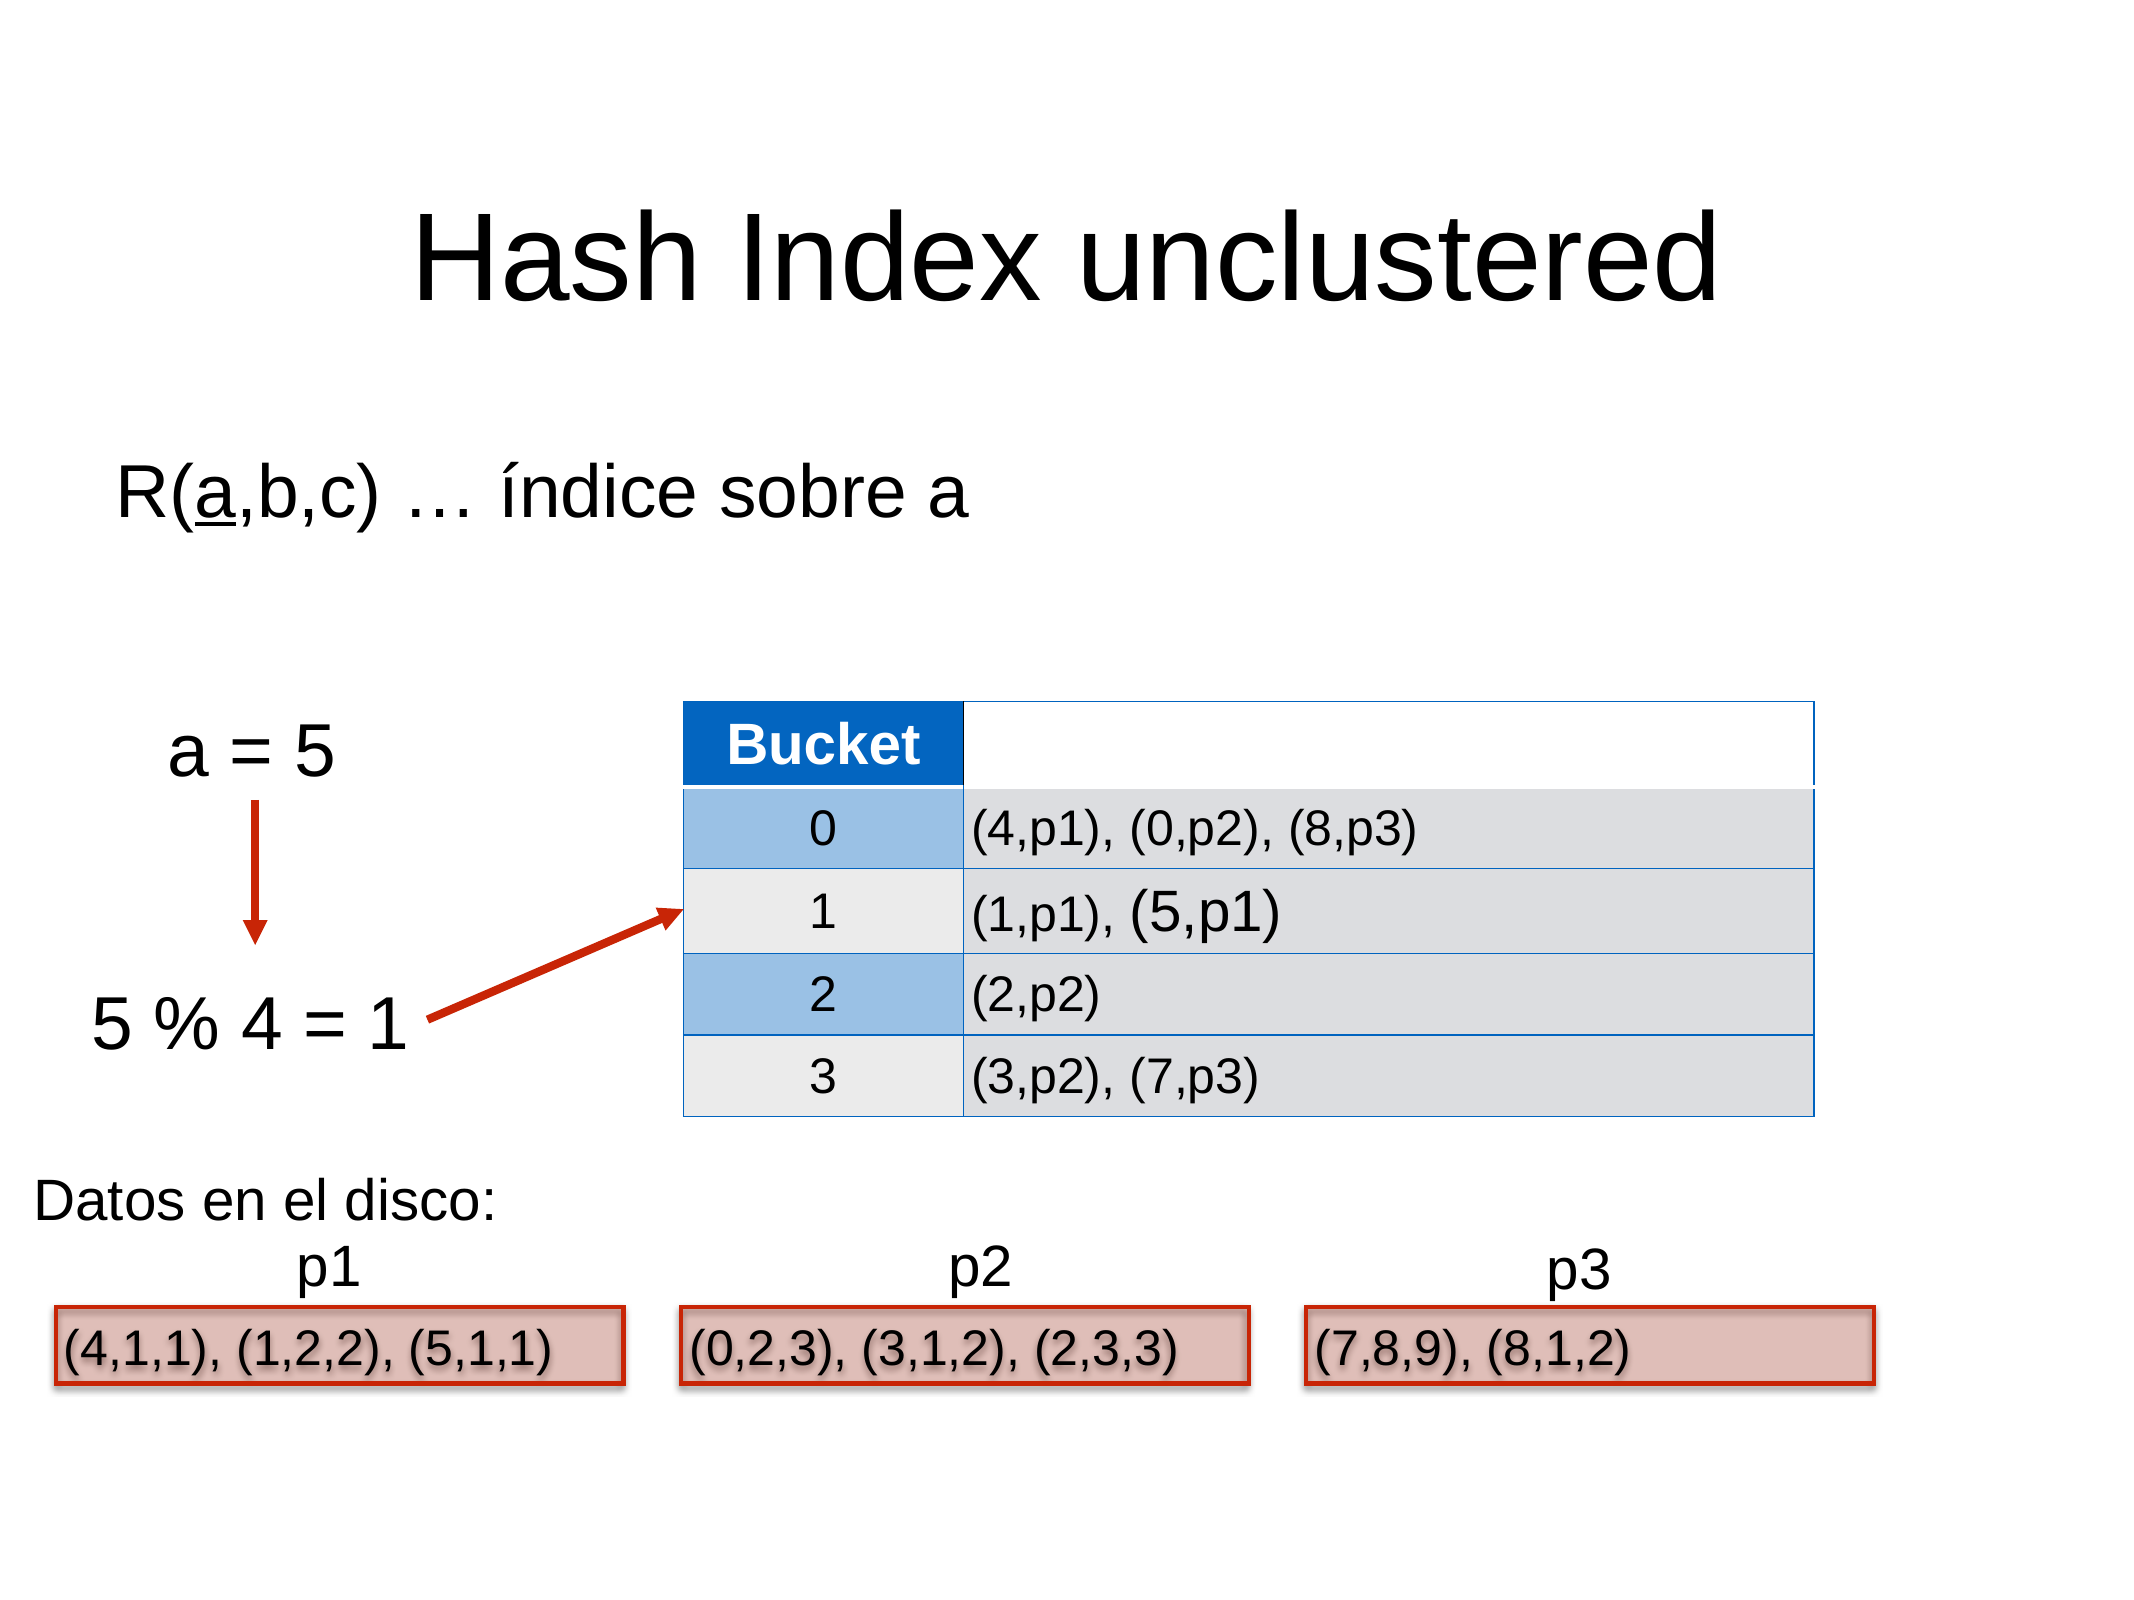

Hash Index unclustered
R(a,b,c) … índice sobre a
a = 5
| Bucket |  |
| --- | --- |
| 0 | (4,p1), (0,p2), (8,p3) |
| 1 | (1,p1), (5,p1) |
| 2 | (2,p2) |
| 3 | (3,p2), (7,p3) |
5 % 4 = 1
Datos en el disco:
p2
p1
p3
(4,1,1), (1,2,2), (5,1,1)
(0,2,3), (3,1,2), (2,3,3)
(7,8,9), (8,1,2)